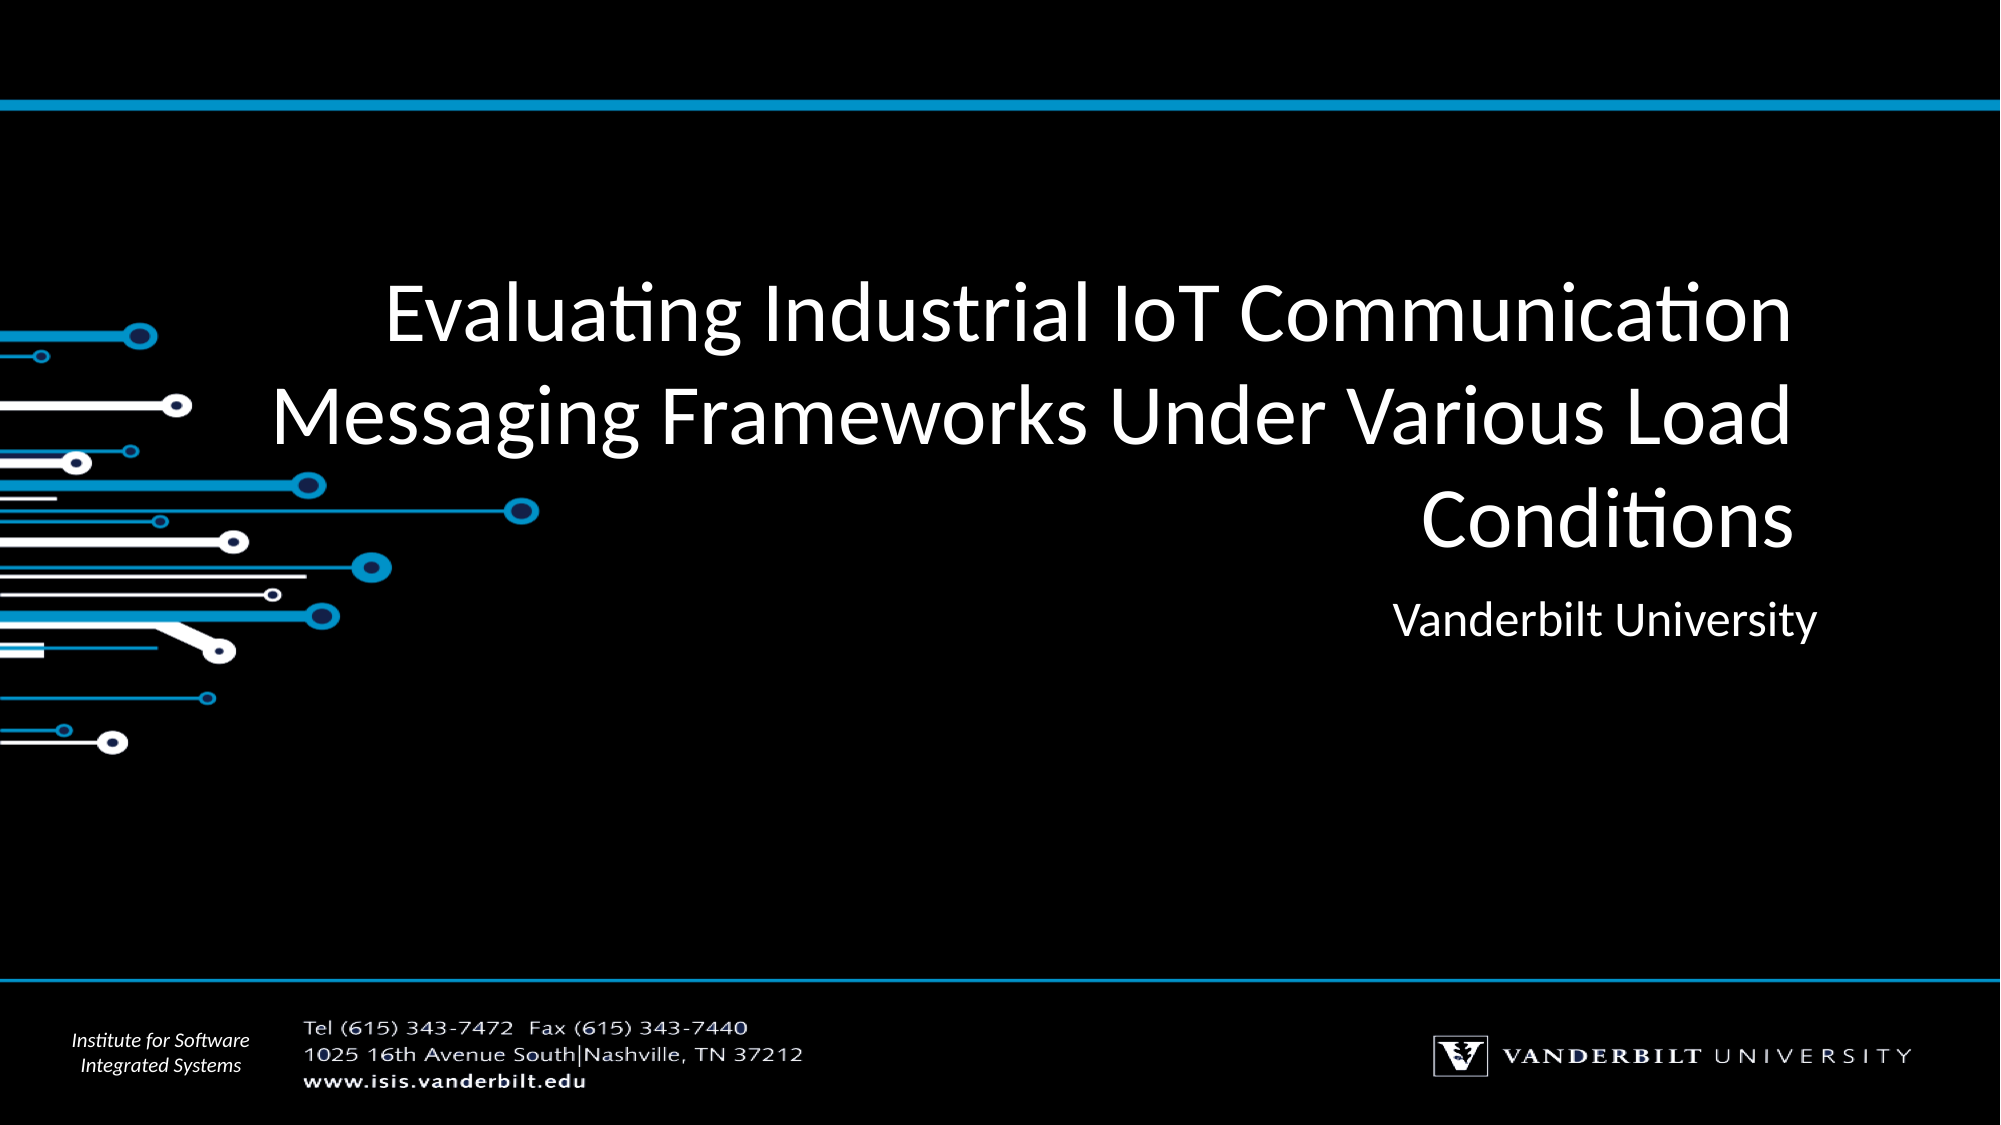

# Evaluating Industrial IoT Communication Messaging Frameworks Under Various Load Conditions
Vanderbilt University